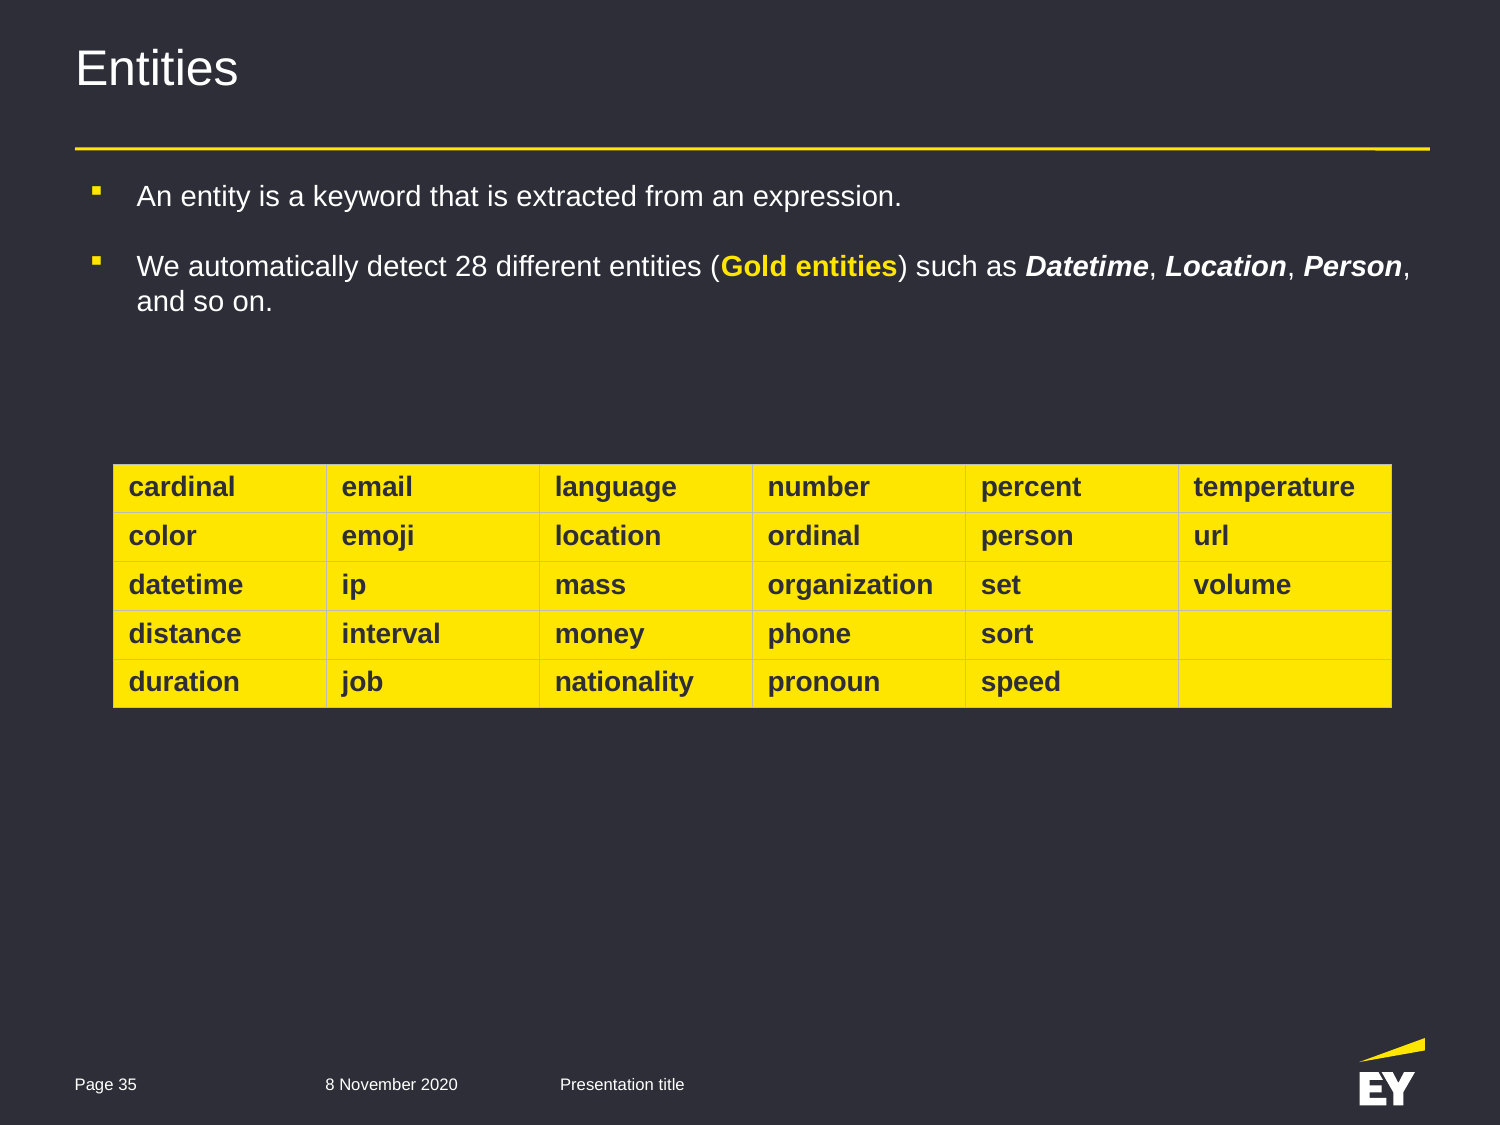

# Entities
An entity is a keyword that is extracted from an expression.
We automatically detect 28 different entities (Gold entities) such as Datetime, Location, Person, and so on.

| cardinal | email | language | number | percent | temperature |
| --- | --- | --- | --- | --- | --- |
| color | emoji | location | ordinal | person | url |
| datetime | ip | mass | organization | set | volume |
| distance | interval | money | phone | sort |  |
| duration | job | nationality | pronoun | speed |  |